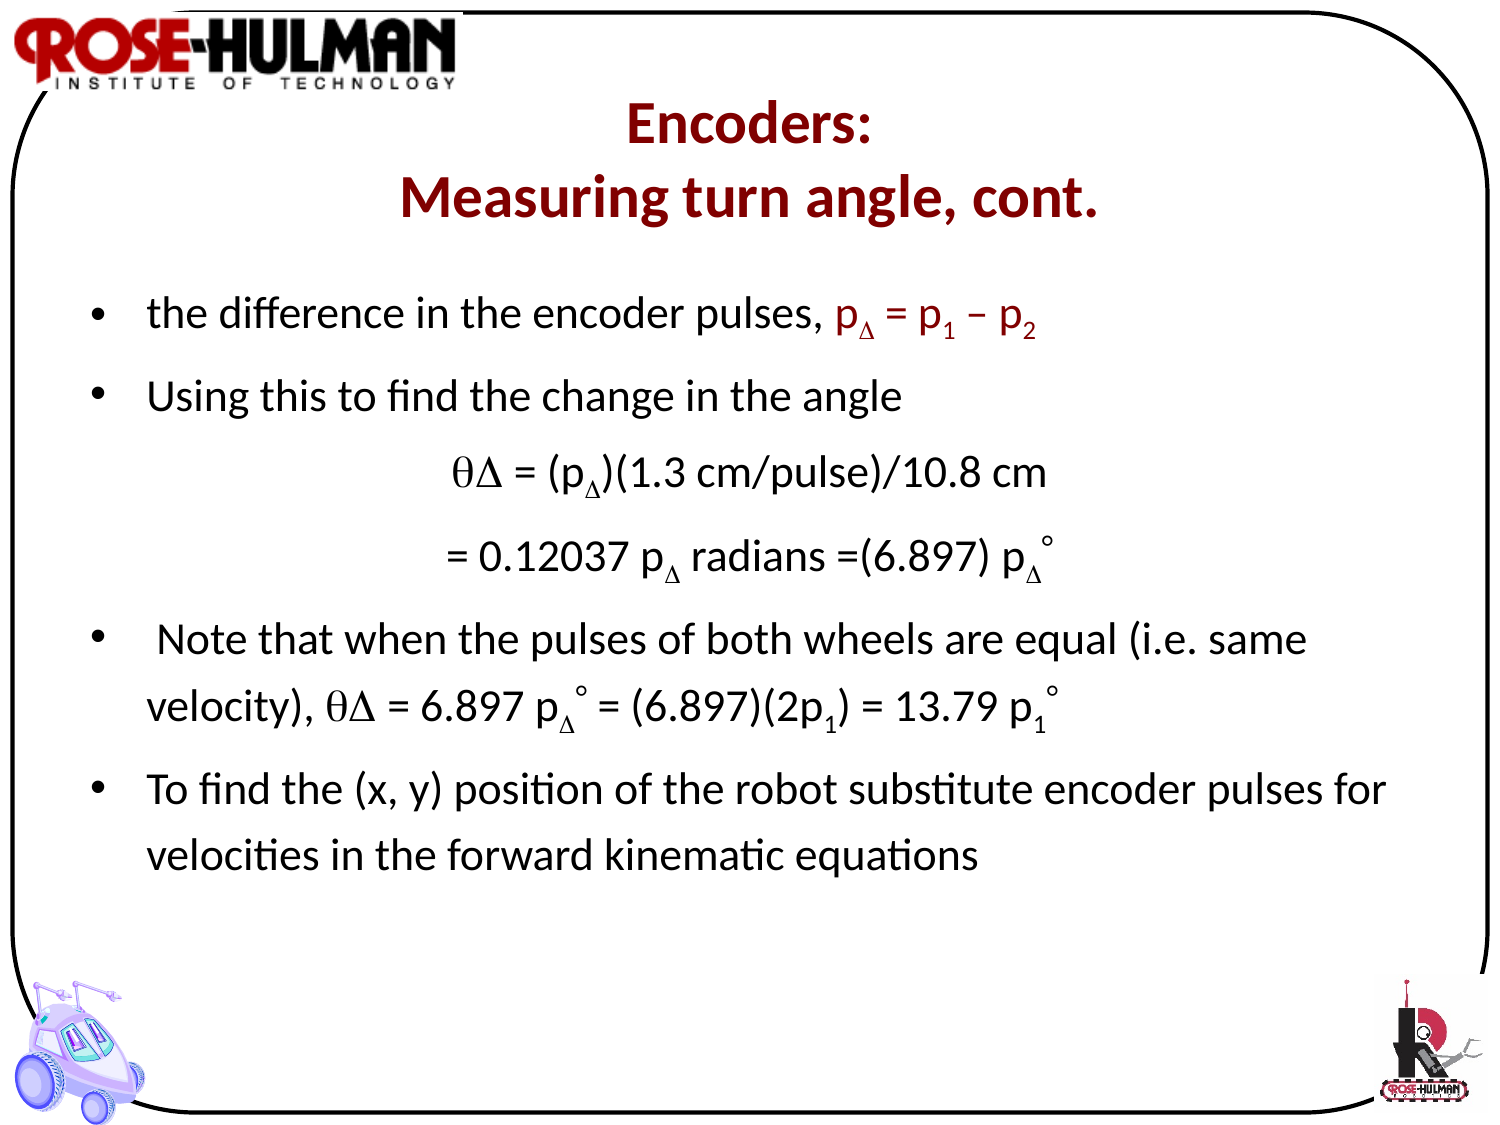

# Encoders: Measuring turn angle, cont.
the difference in the encoder pulses, pΔ = p1 – p2
Using this to find the change in the angle
θΔ = (pΔ)(1.3 cm/pulse)/10.8 cm
= 0.12037 pΔ radians =(6.897) pΔ°
 Note that when the pulses of both wheels are equal (i.e. same velocity), θΔ = 6.897 pΔ° = (6.897)(2p1) = 13.79 p1°
To find the (x, y) position of the robot substitute encoder pulses for velocities in the forward kinematic equations